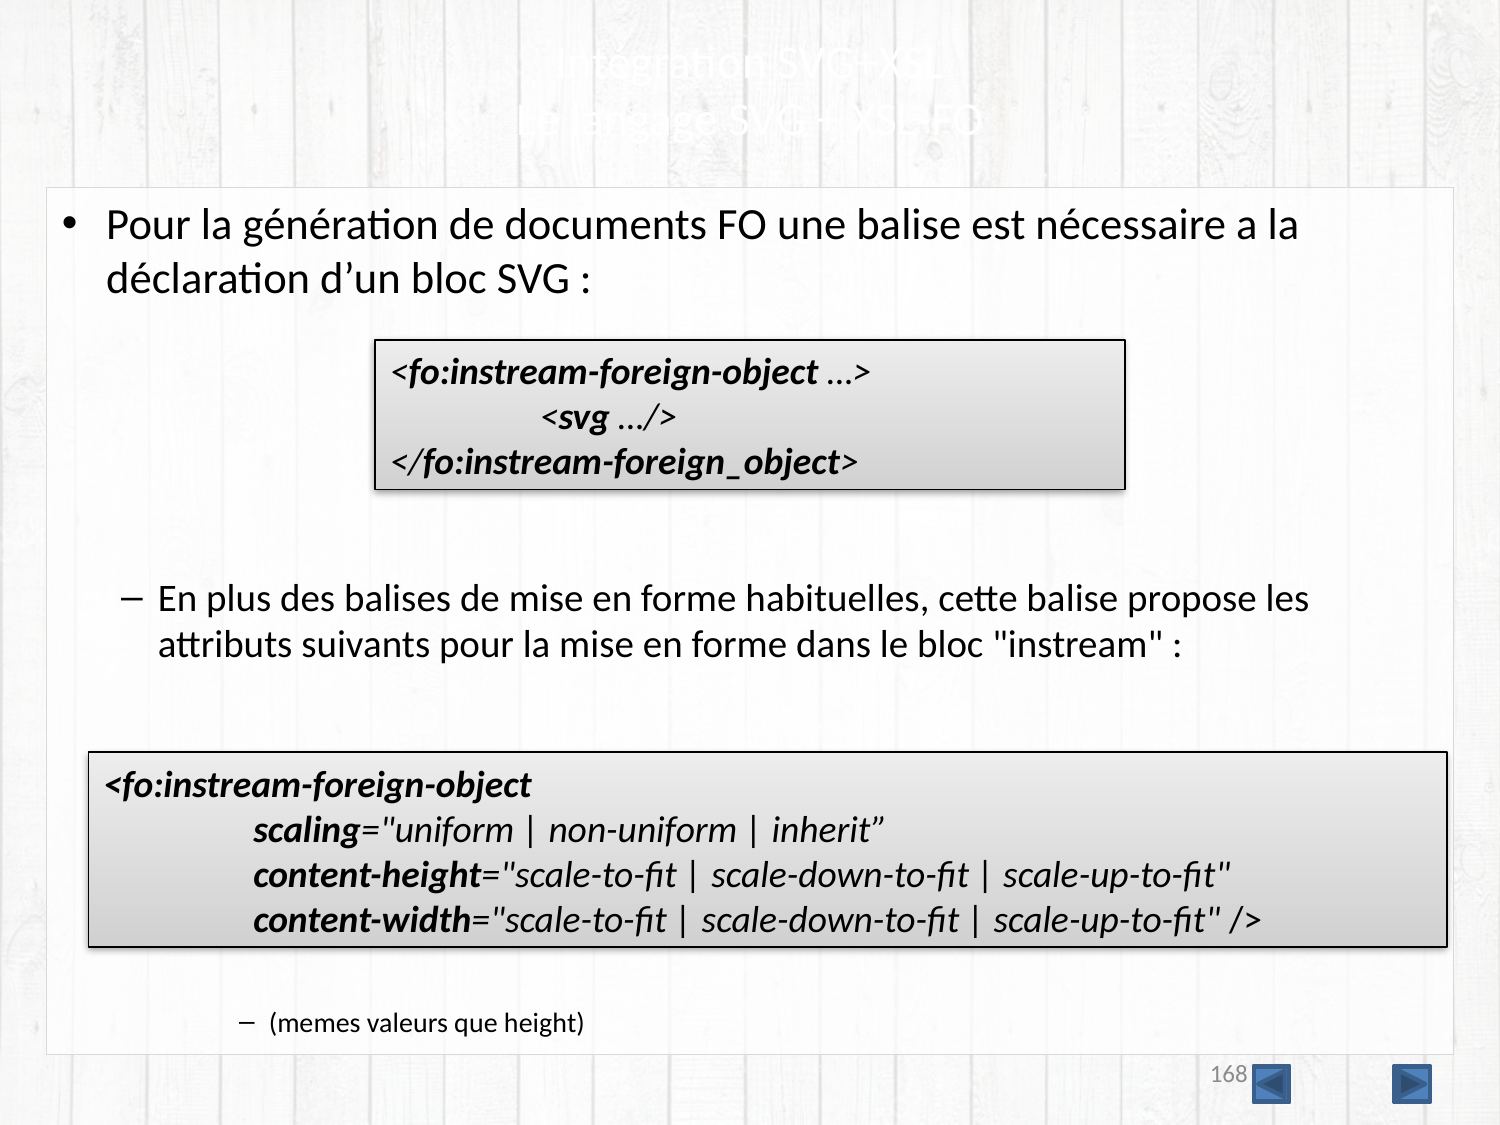

# Intégration SVG+XSL Le langage SVG + XSL-FO
Pour la génération de documents FO une balise est nécessaire a la déclaration d’un bloc SVG :

En plus des balises de mise en forme habituelles, cette balise propose les attributs suivants pour la mise en forme dans le bloc "instream" :

(memes valeurs que height)

<fo:instream-foreign-object …>
	<svg …/>
</fo:instream-foreign_object>
<fo:instream-foreign-object
	scaling="uniform | non-uniform | inherit”
	content-height="scale-to-fit | scale-down-to-fit | scale-up-to-fit"
	content-width="scale-to-fit | scale-down-to-fit | scale-up-to-fit" />
168